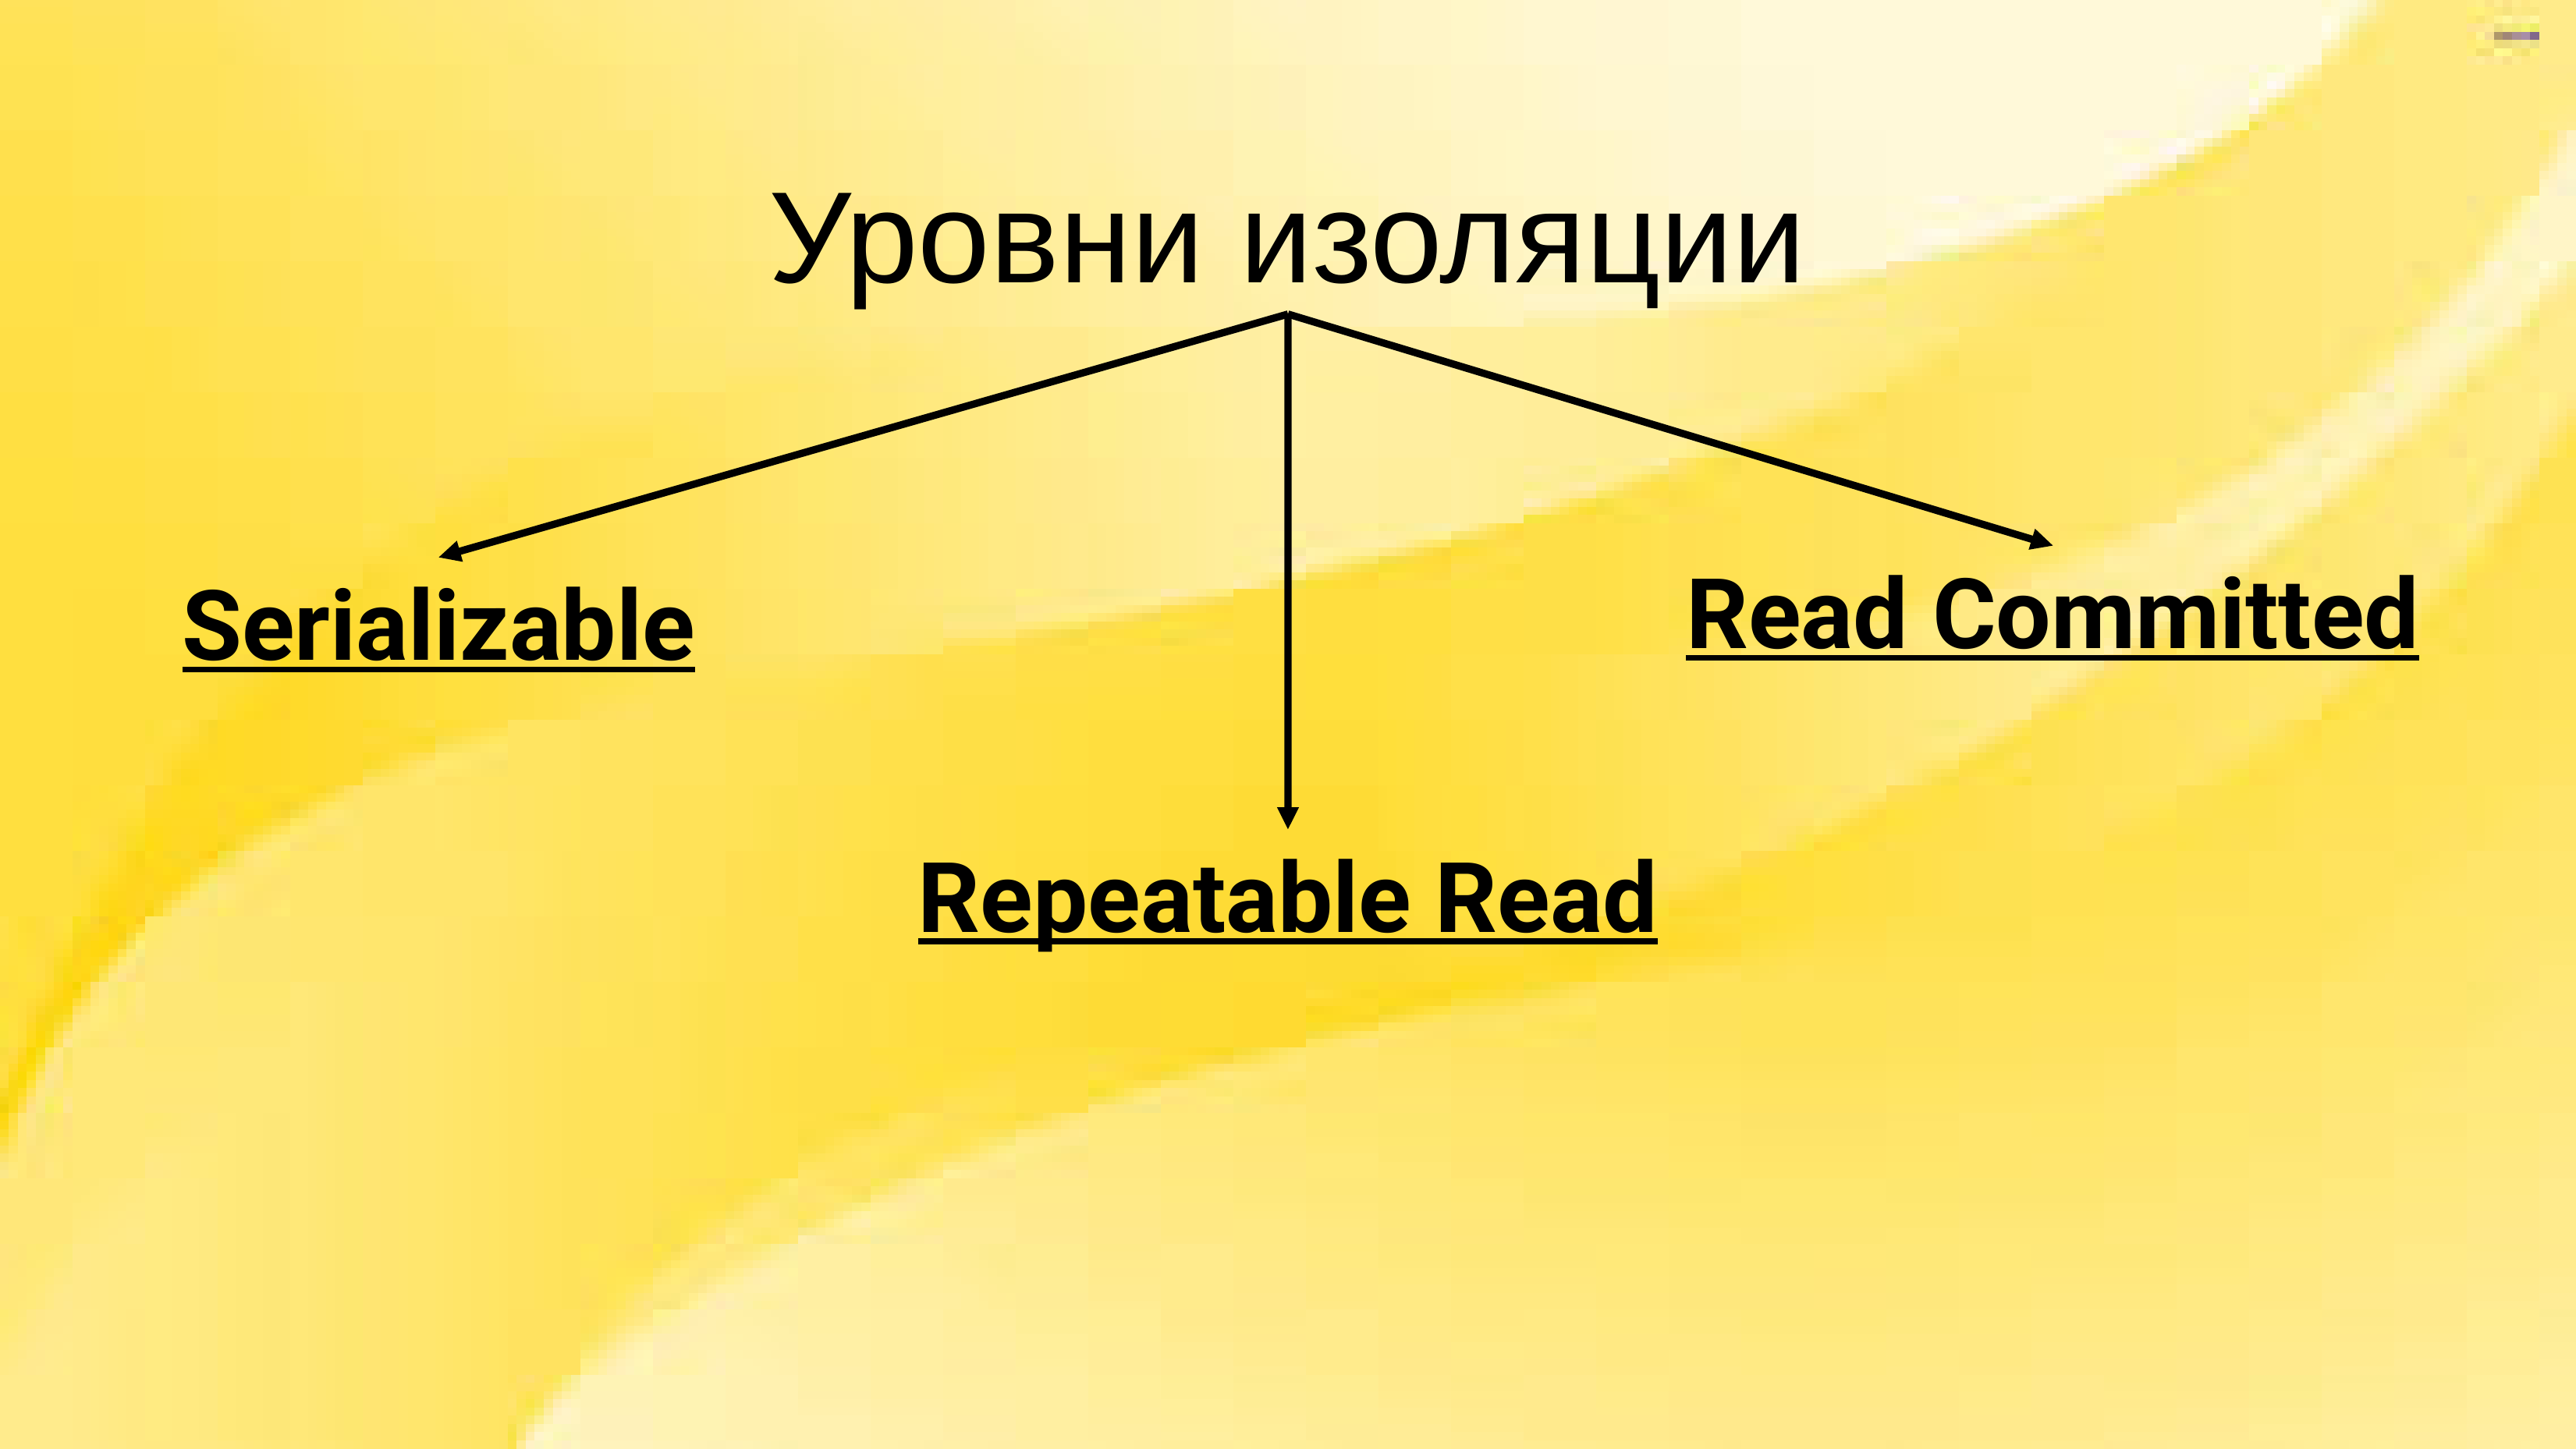

Уровни изоляции
Read Committed
Serializable
Repeatable Read